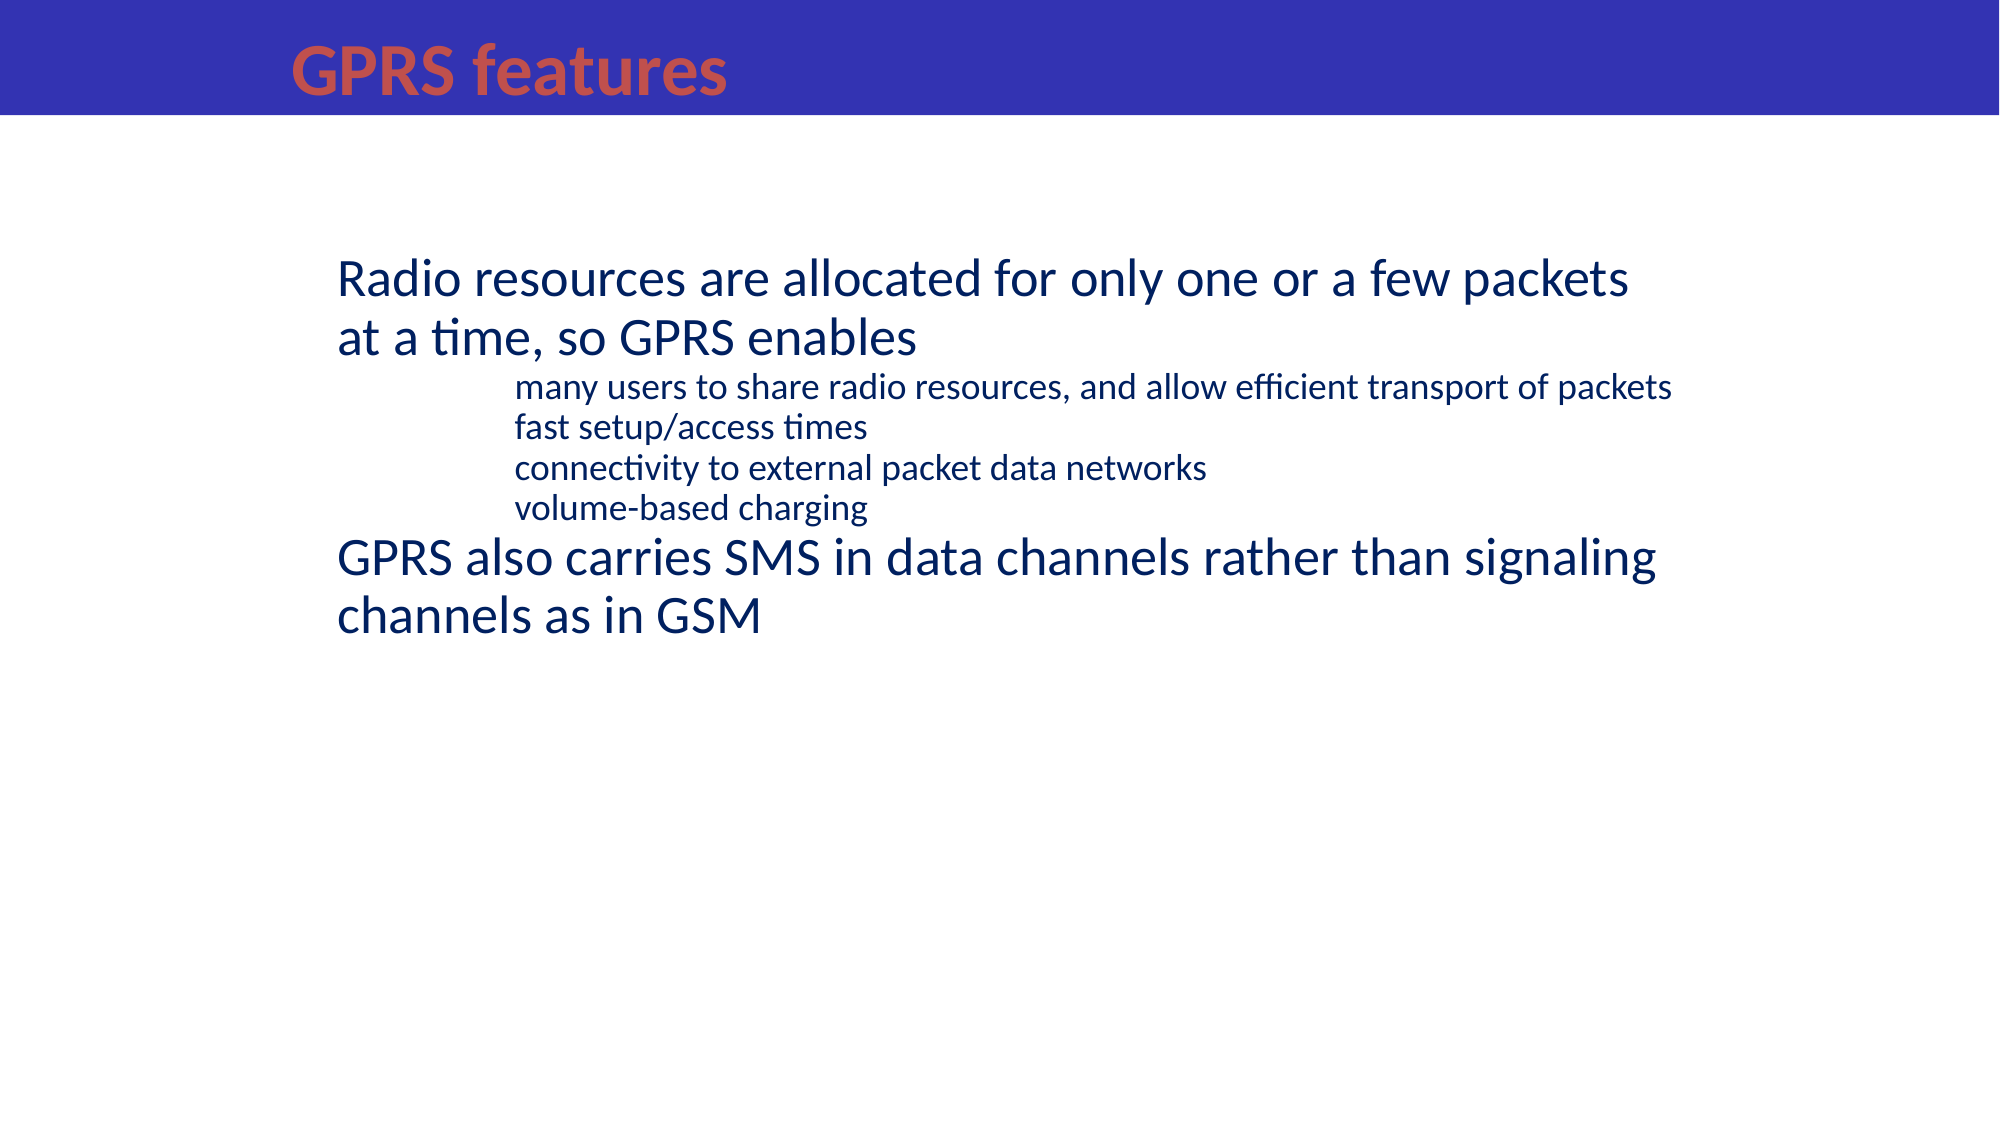

# GPRS features
Radio resources are allocated for only one or a few packets at a time, so GPRS enables
many users to share radio resources, and allow efficient transport of packets
fast setup/access times
connectivity to external packet data networks
volume-based charging
GPRS also carries SMS in data channels rather than signaling channels as in GSM